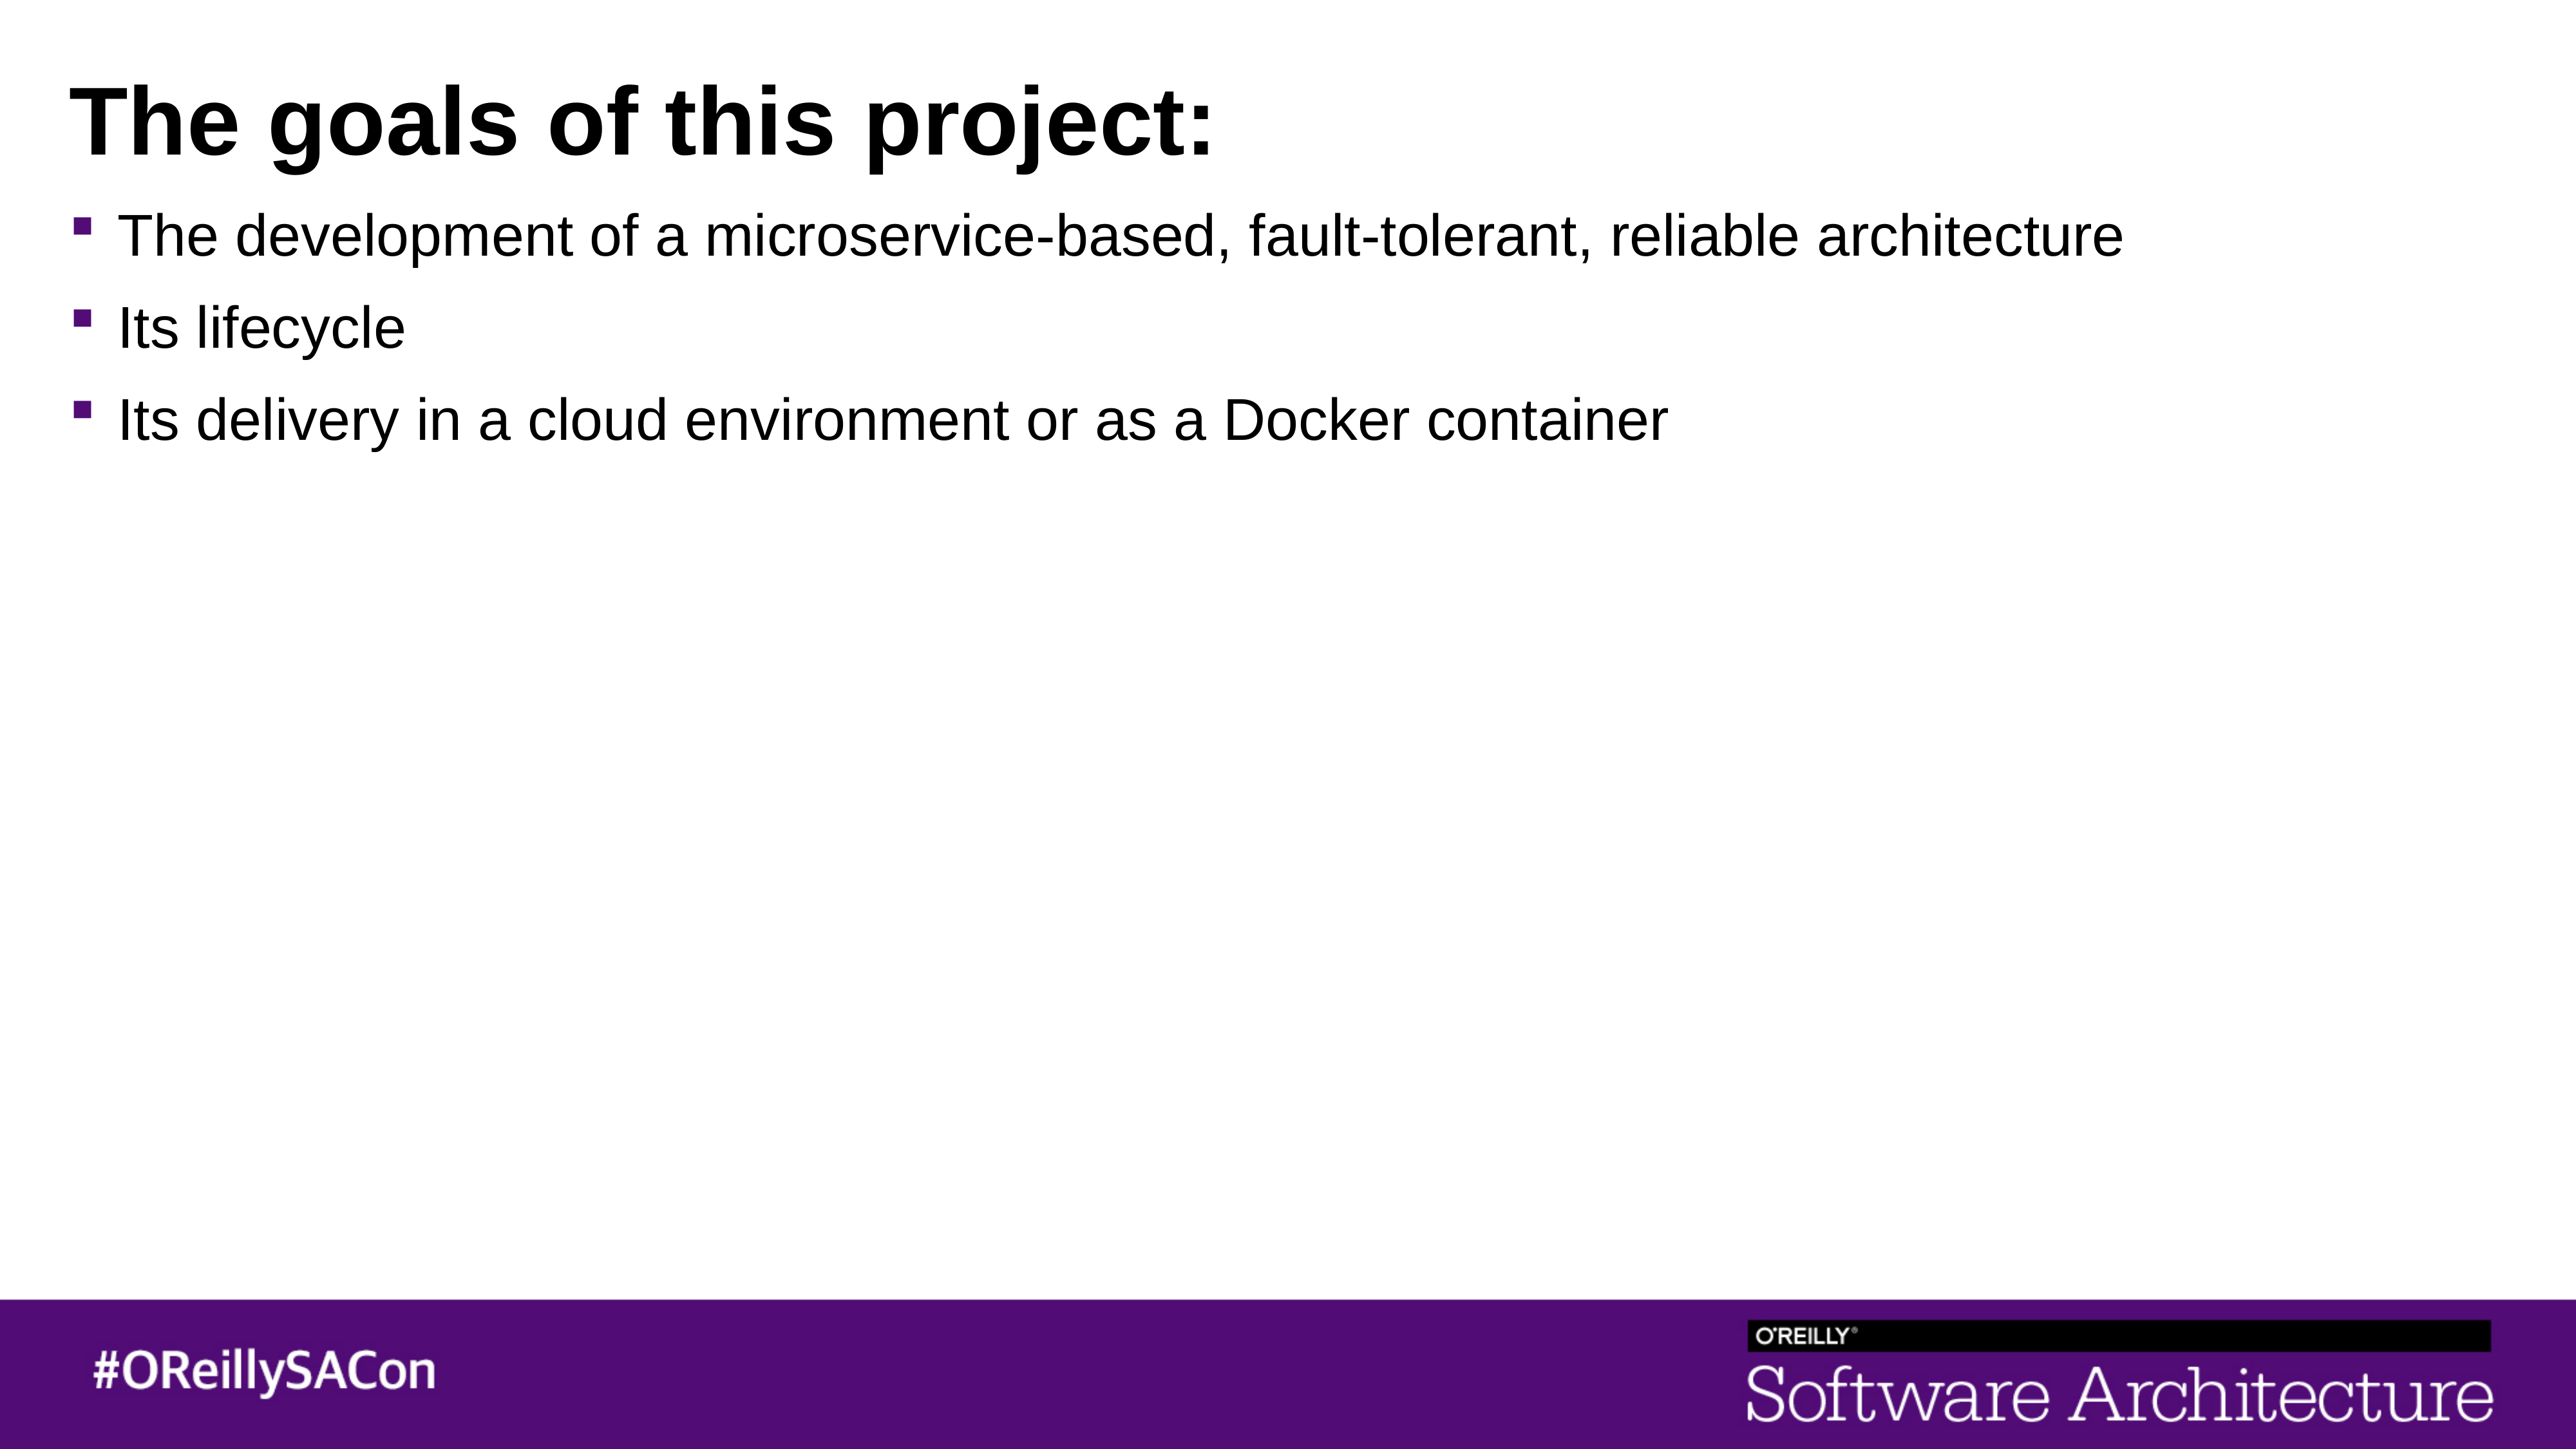

# The goals of this project:
The development of a microservice-based, fault-tolerant, reliable architecture
Its lifecycle
Its delivery in a cloud environment or as a Docker container